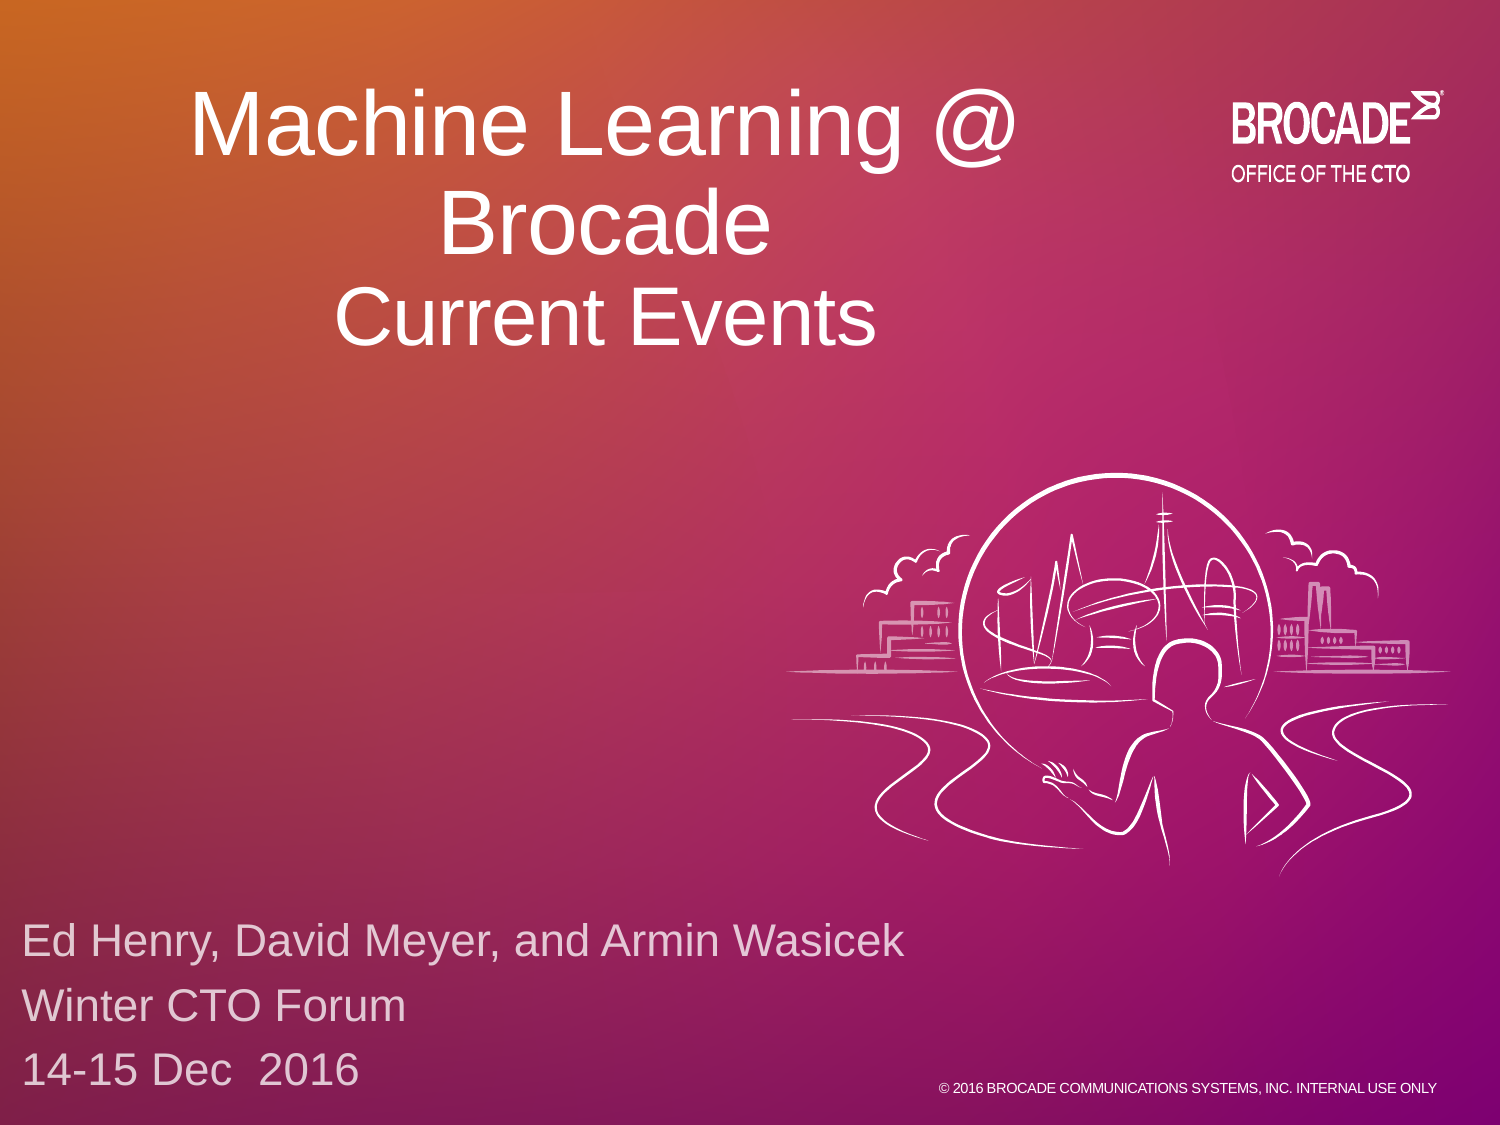

# Machine Learning @ Brocade Current Events

Ed Henry, David Meyer, and Armin Wasicek
Winter CTO Forum
14-15 Dec  2016

© 2016 BROCADE COMMUNICATIONS SYSTEMS, INC. INTERNAL USE ONLY